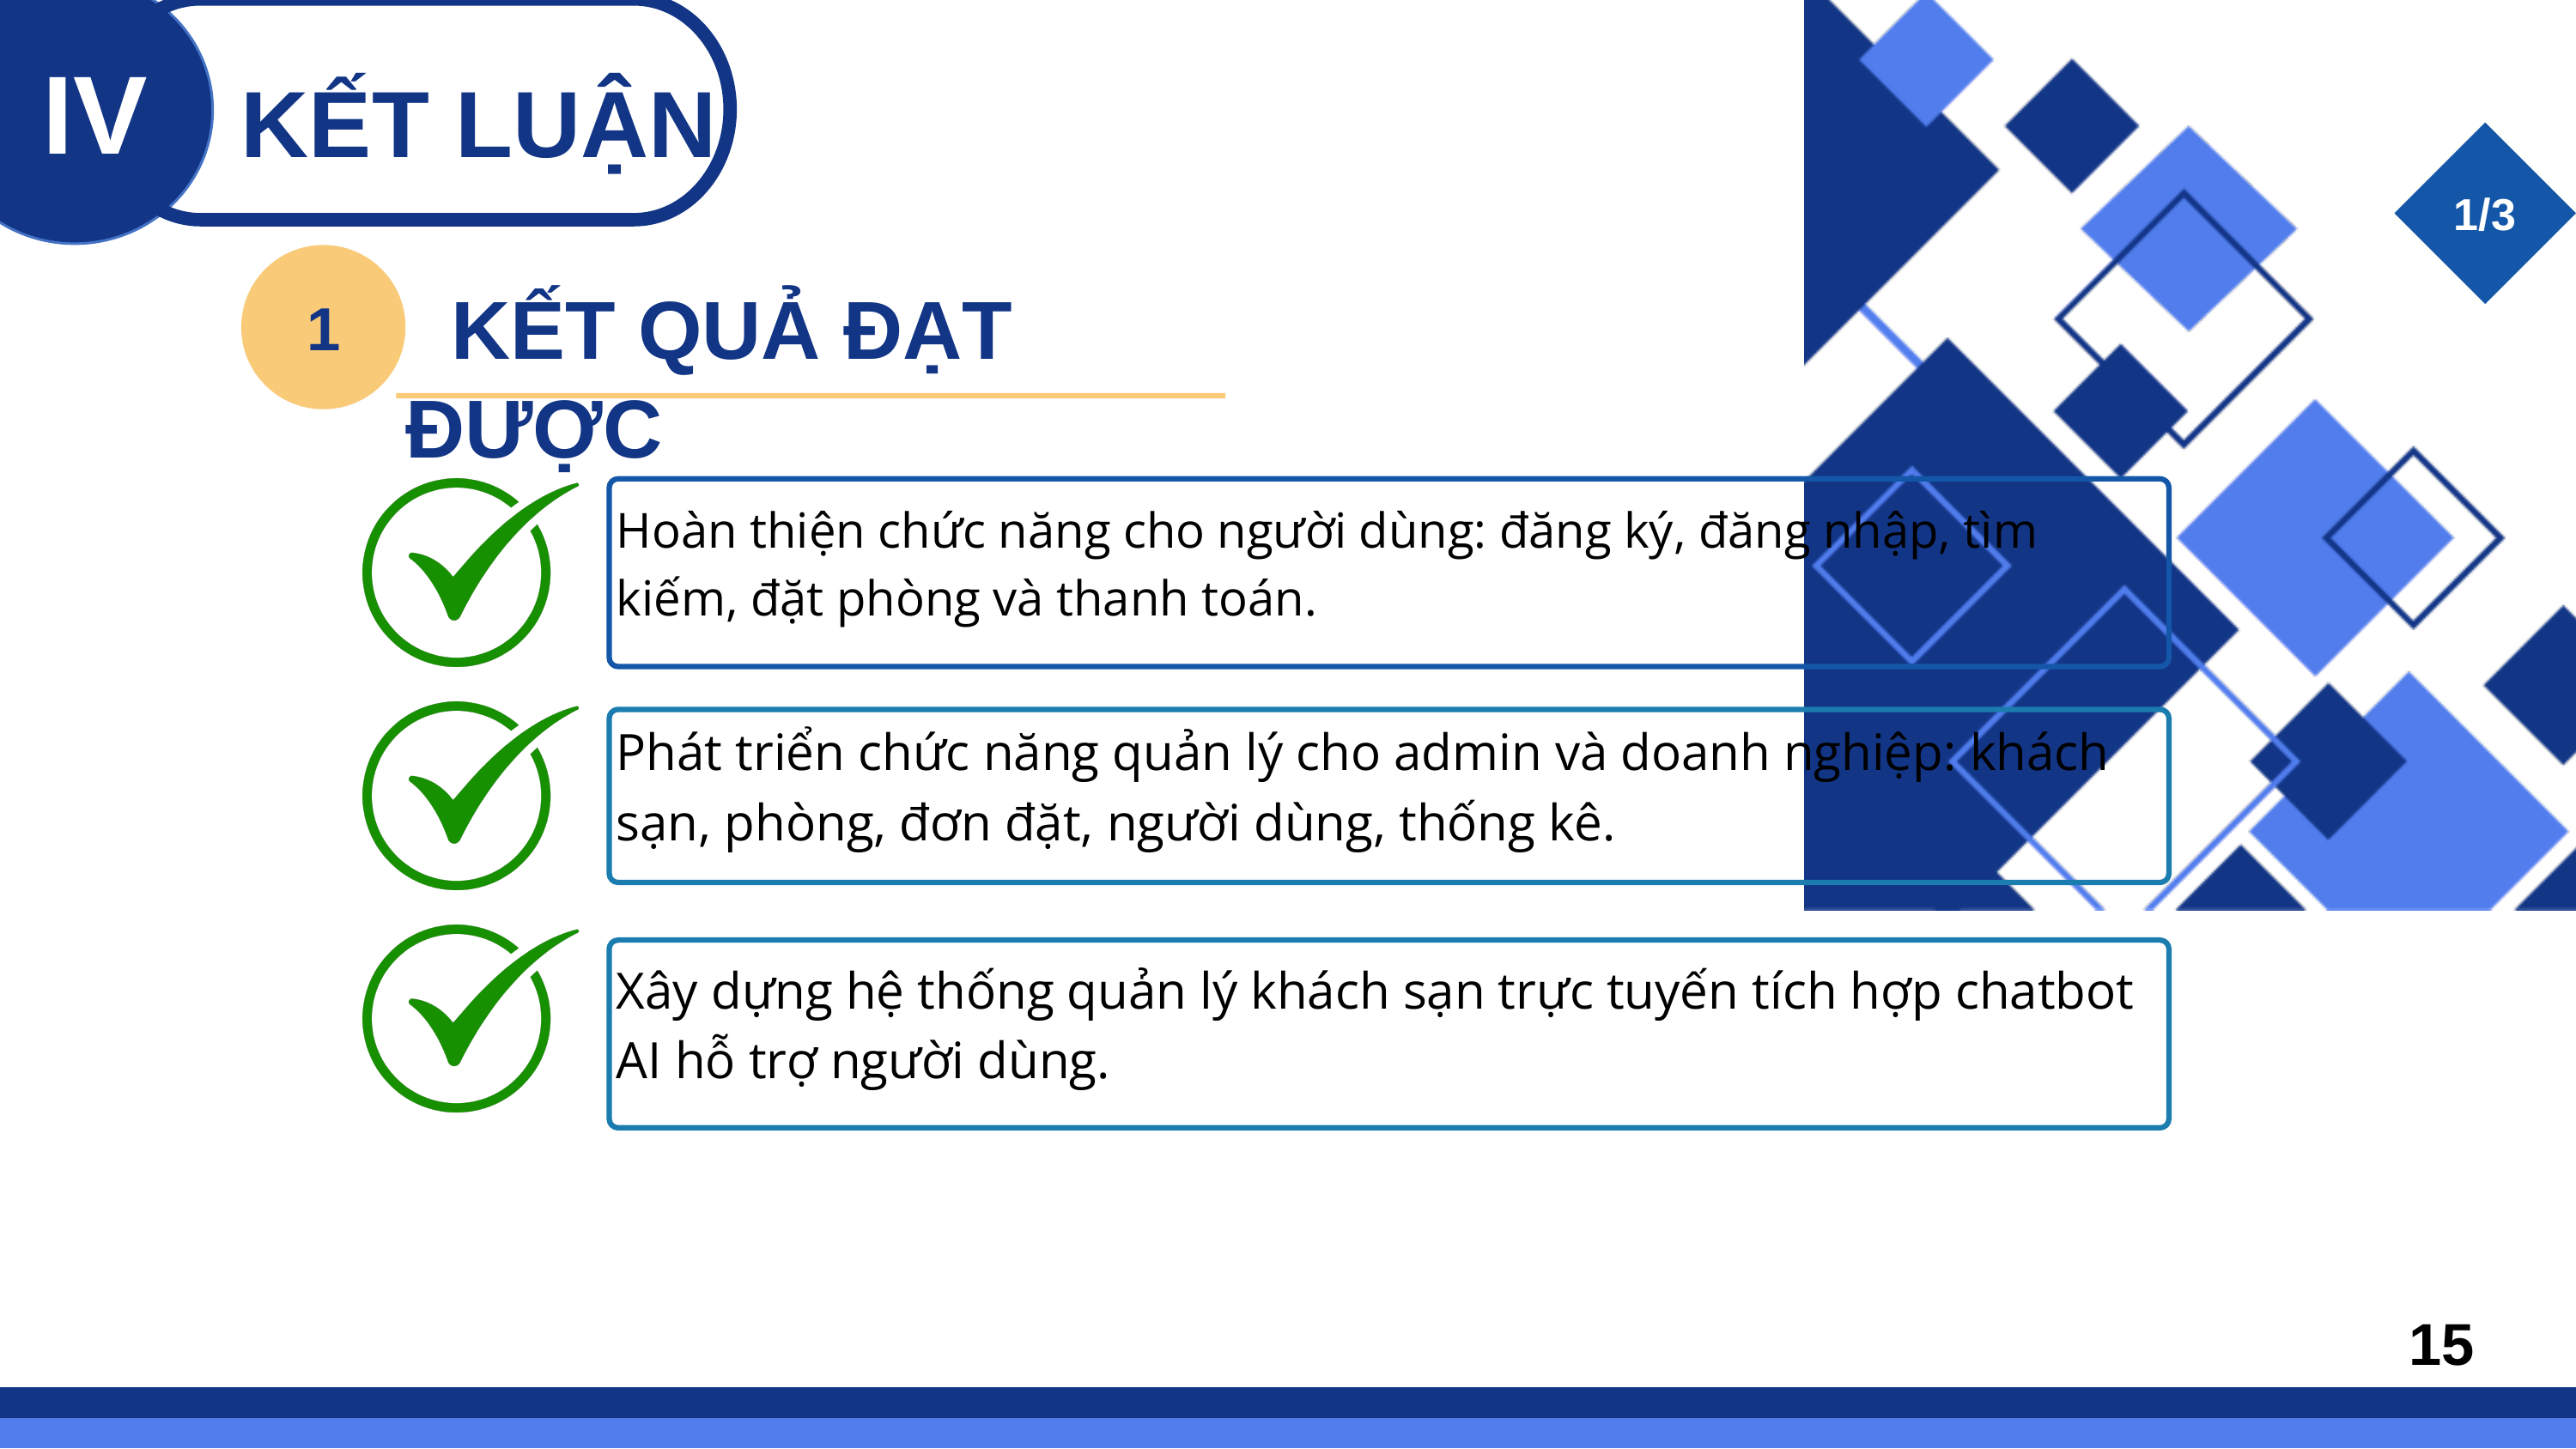

IV
KẾT LUẬN

1/3

1
  KẾT QUẢ ĐẠT ĐƯỢC

Hoàn thiện chức năng cho người dùng: đăng ký, đăng nhập, tìm kiếm, đặt phòng và thanh toán.

Phát triển chức năng quản lý cho admin và doanh nghiệp: khách sạn, phòng, đơn đặt, người dùng, thống kê.

Xây dựng hệ thống quản lý khách sạn trực tuyến tích hợp chatbot AI hỗ trợ người dùng.
15